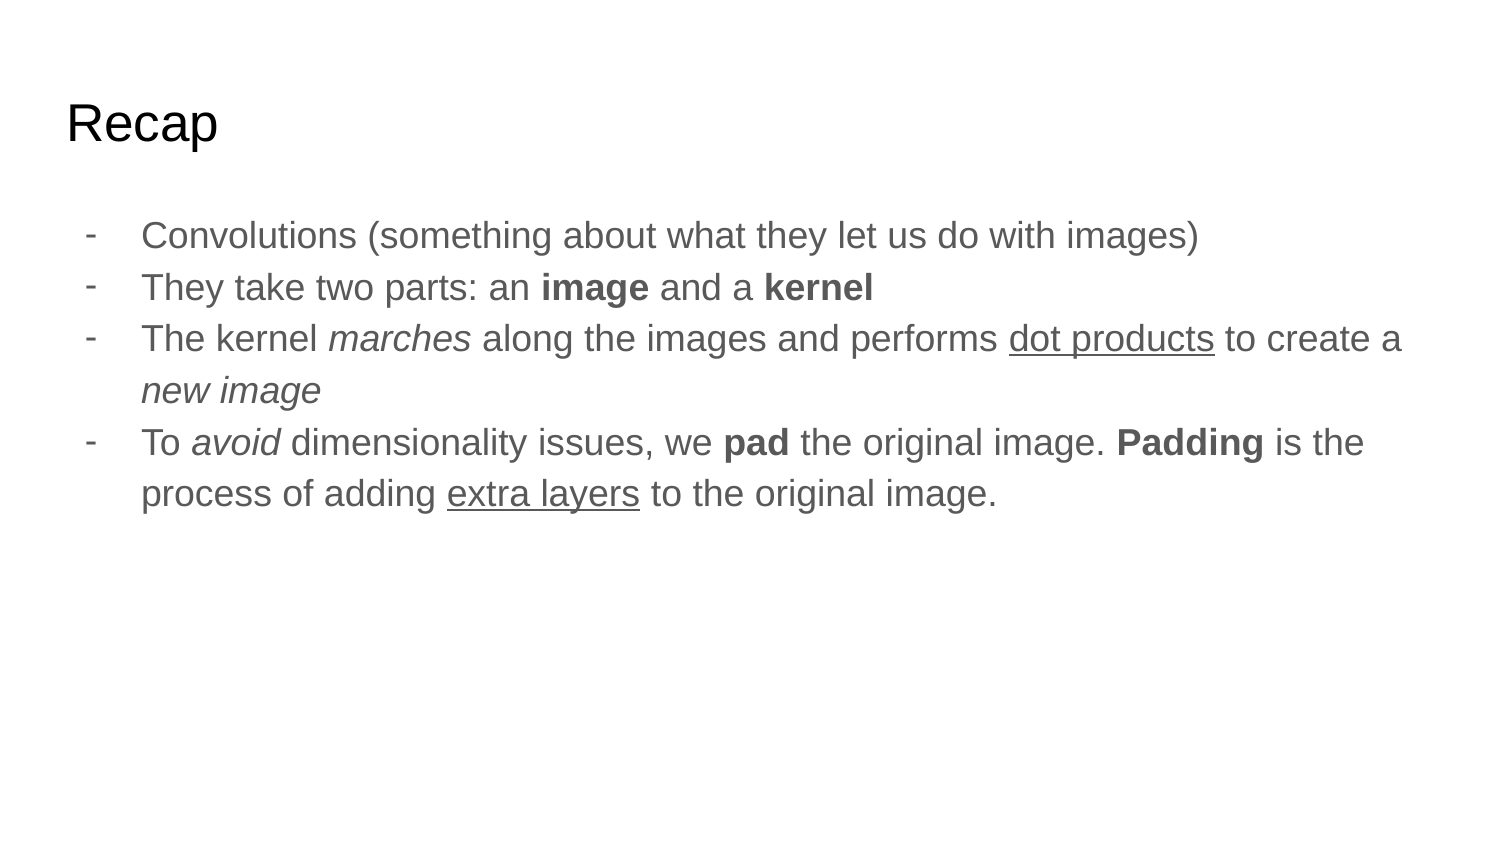

# Recap
Convolutions (something about what they let us do with images)
They take two parts: an image and a kernel
The kernel marches along the images and performs dot products to create a new image
To avoid dimensionality issues, we pad the original image. Padding is the process of adding extra layers to the original image.